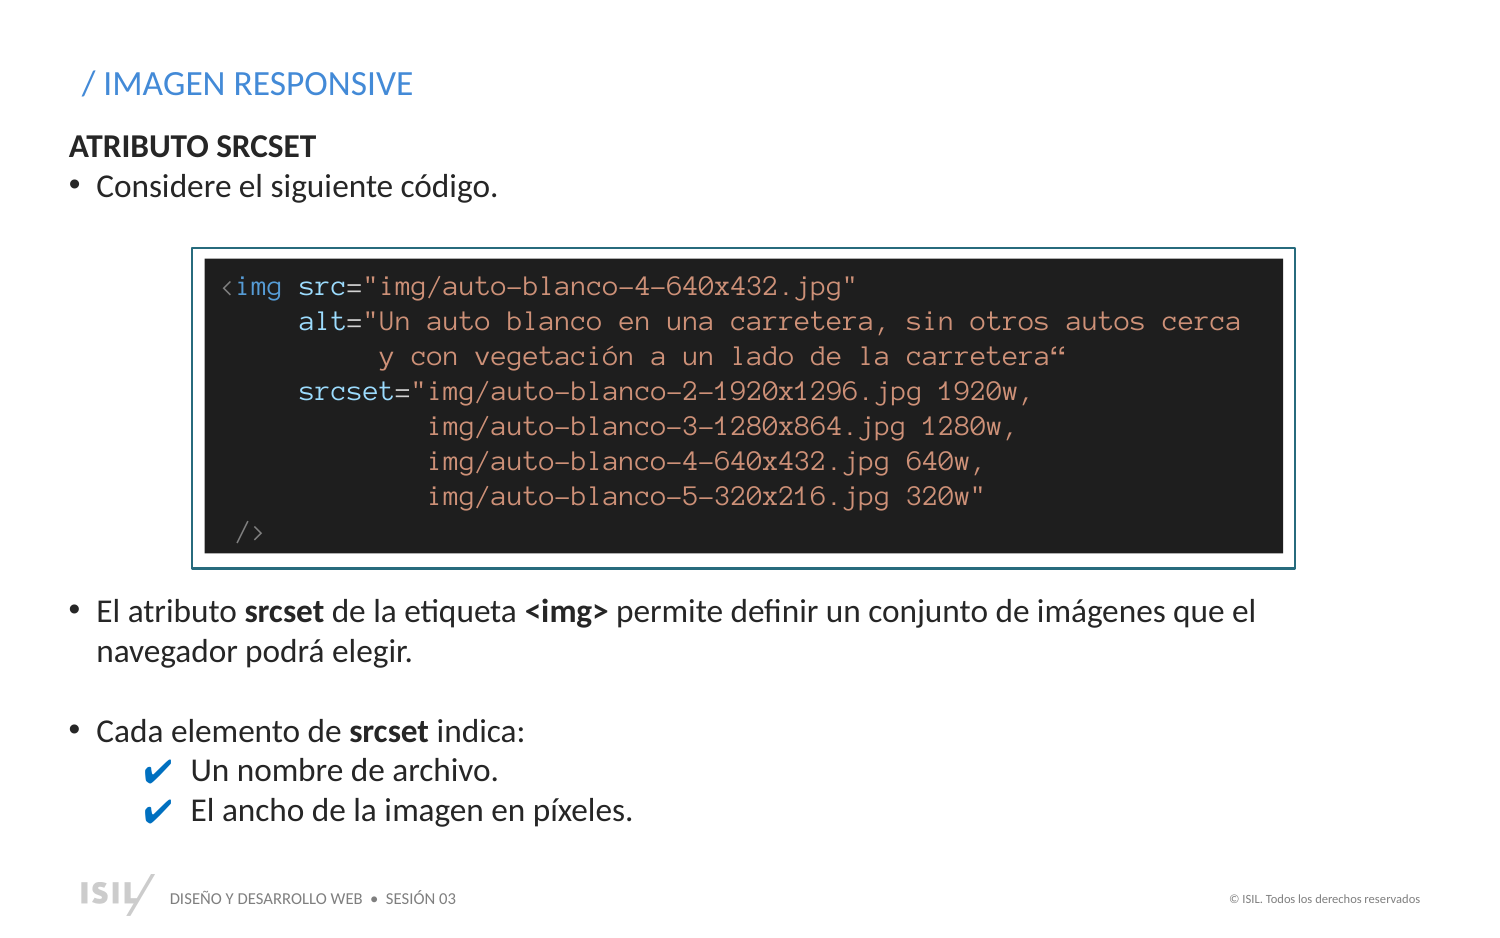

/ IMAGEN RESPONSIVE
ATRIBUTO SRCSET
Considere el siguiente código.

<img src="img/auto-blanco-4-640x432.jpg"
     alt="Un auto blanco en una carretera, sin otros autos cerca
          y con vegetación a un lado de la carretera“
     srcset="img/auto-blanco-2-1920x1296.jpg 1920w,
             img/auto-blanco-3-1280x864.jpg 1280w,
             img/auto-blanco-4-640x432.jpg 640w,
             img/auto-blanco-5-320x216.jpg 320w"
 />
El atributo srcset de la etiqueta <img> permite definir un conjunto de imágenes que el navegador podrá elegir.

Cada elemento de srcset indica:
Un nombre de archivo.
El ancho de la imagen en píxeles.